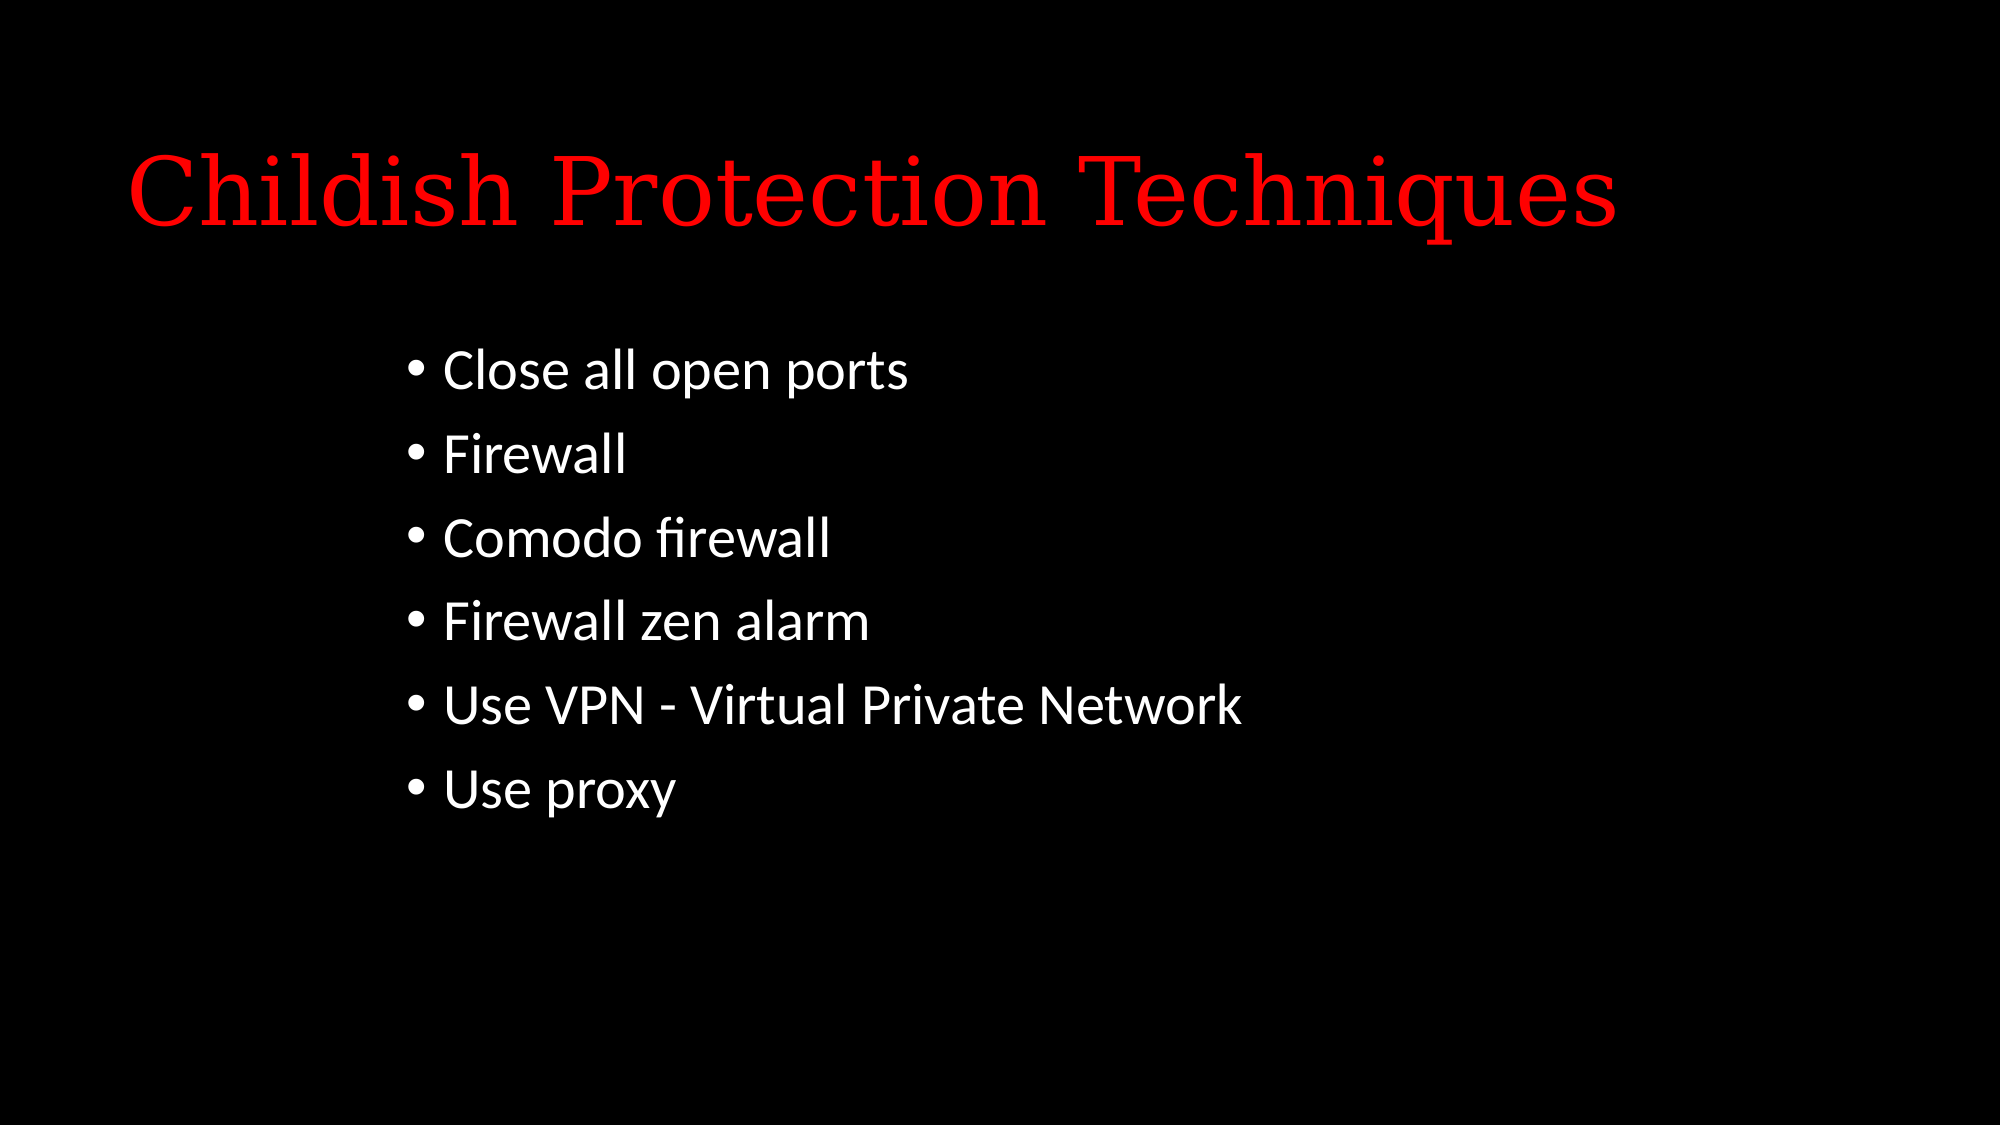

Childish Protection Techniques
Close all open ports
Firewall
Comodo firewall
Firewall zen alarm
Use VPN - Virtual Private Network
Use proxy